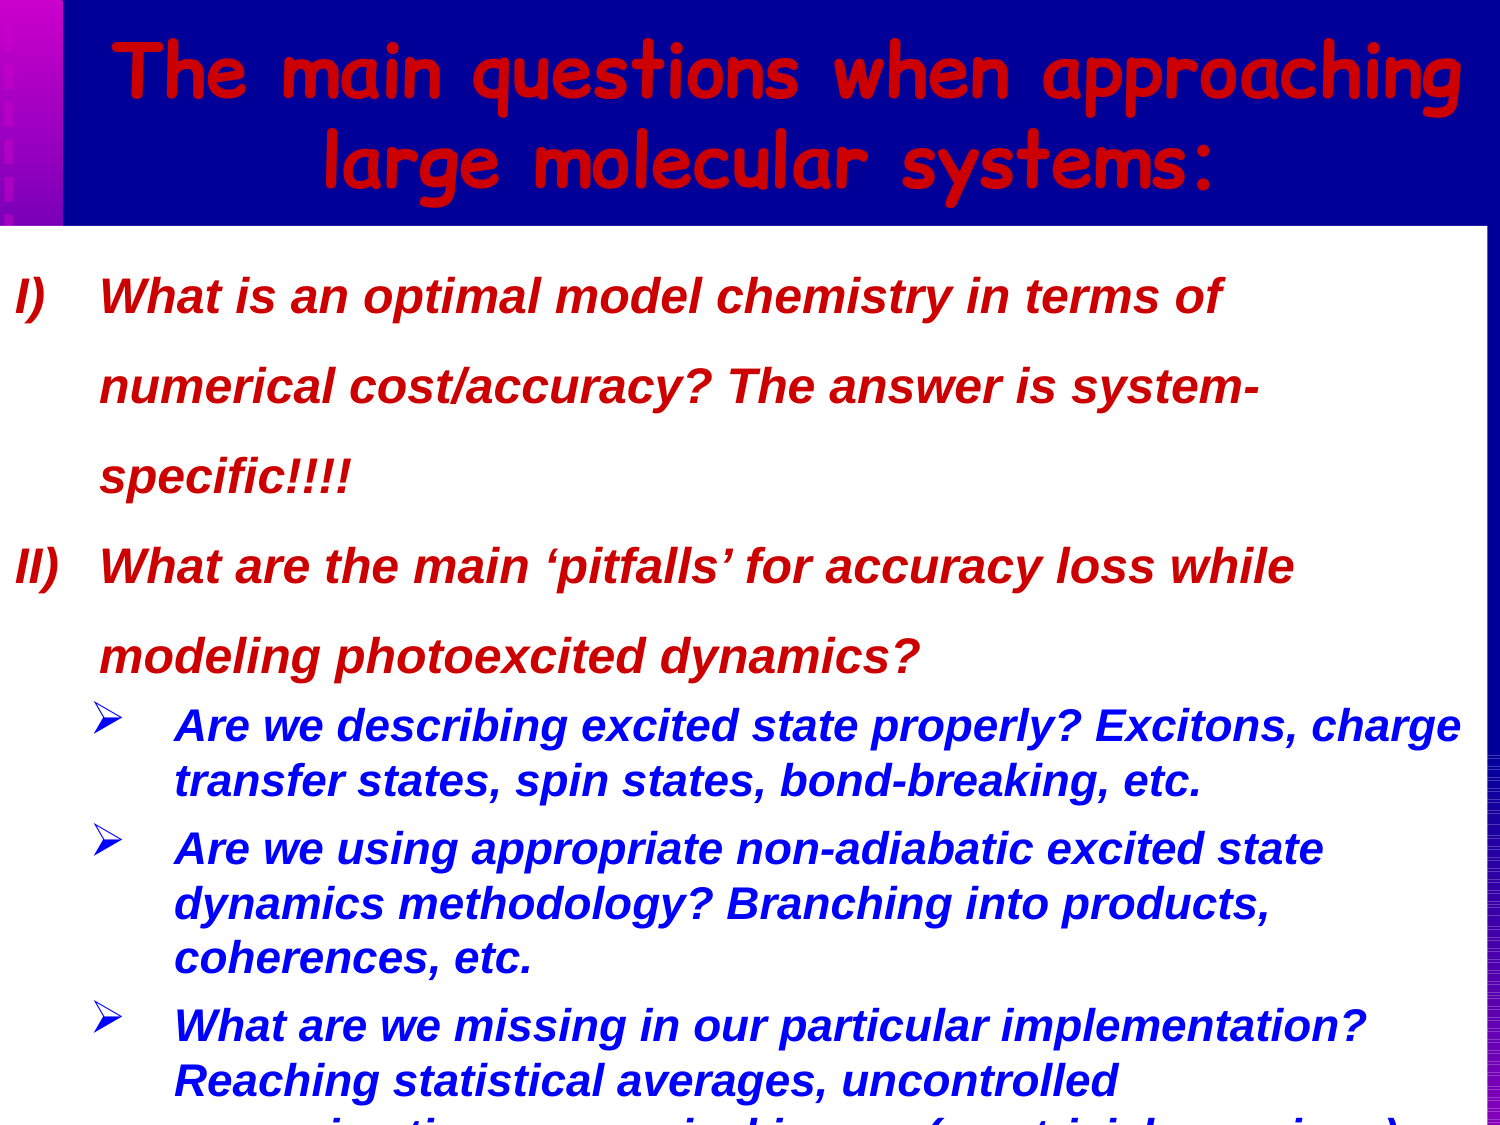

# The main questions when approaching large molecular systems:
What is an optimal model chemistry in terms of numerical cost/accuracy? The answer is system-specific!!!!
What are the main ‘pitfalls’ for accuracy loss while modeling photoexcited dynamics?
Are we describing excited state properly? Excitons, charge transfer states, spin states, bond-breaking, etc.
Are we using appropriate non-adiabatic excited state dynamics methodology? Branching into products, coherences, etc.
What are we missing in our particular implementation? Reaching statistical averages, uncontrolled approximations, numerical issues (e.g. trivial crossings)